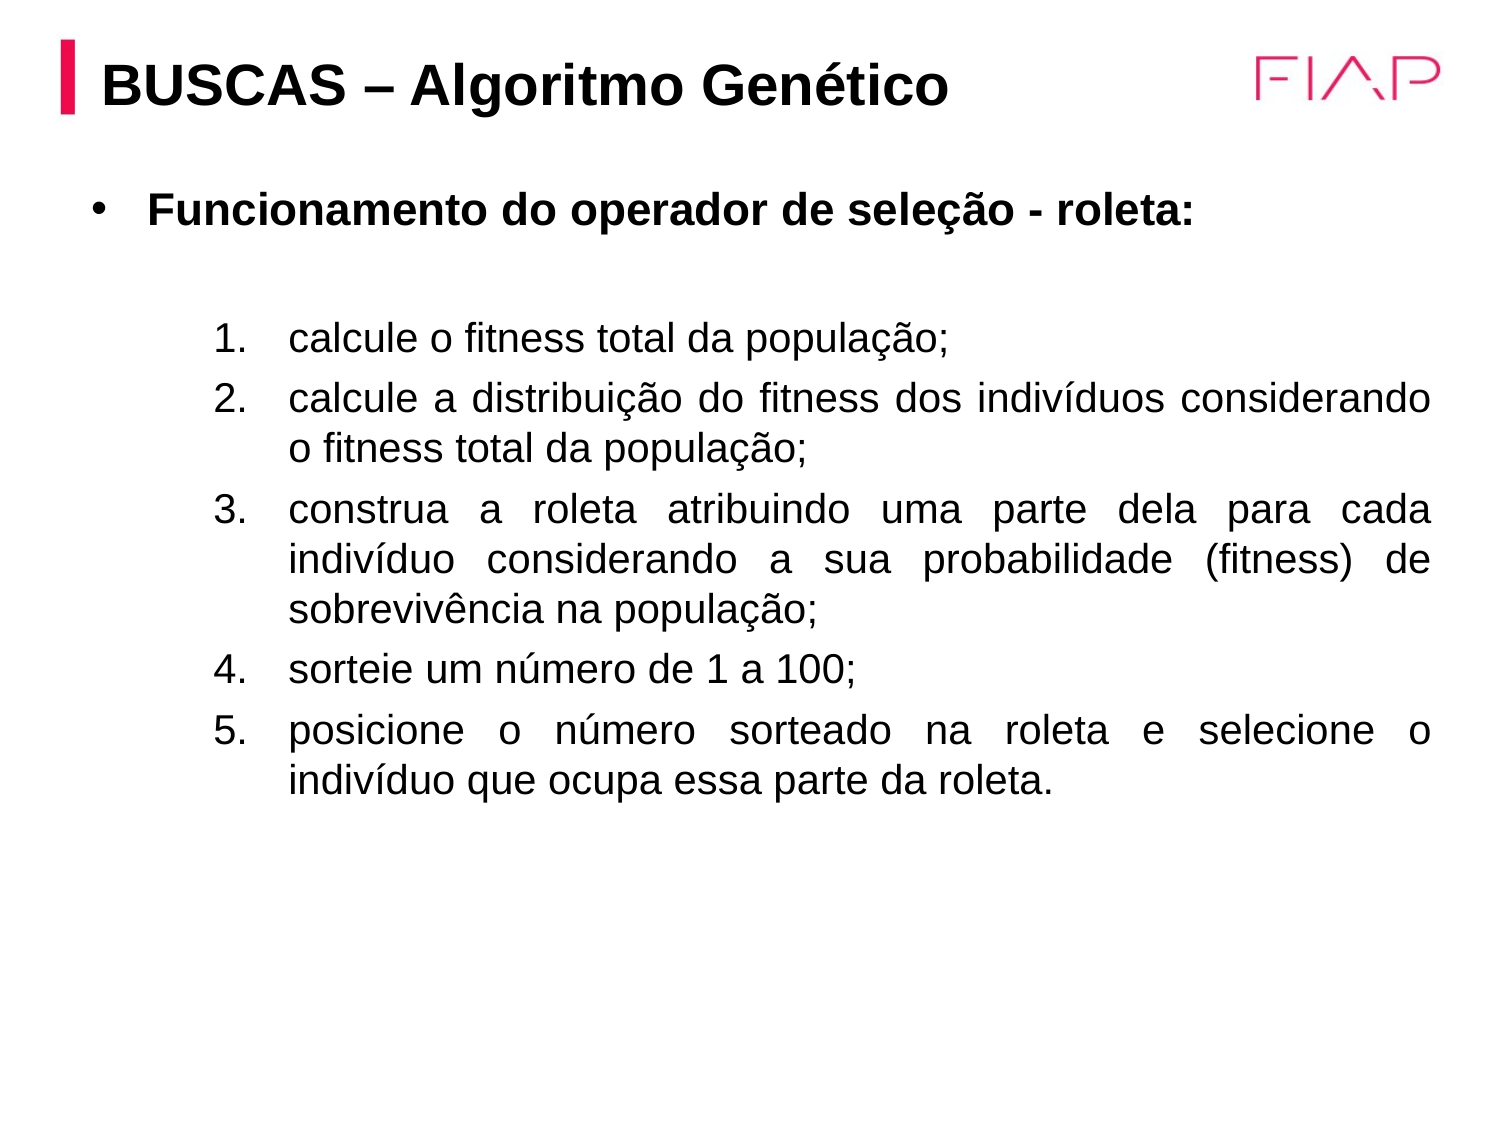

BUSCAS – Algoritmo Genético
Funcionamento do operador de seleção - roleta:

calcule o fitness total da população;
calcule a distribuição do fitness dos indivíduos considerando o fitness total da população;
construa a roleta atribuindo uma parte dela para cada indivíduo considerando a sua probabilidade (fitness) de sobrevivência na população;
sorteie um número de 1 a 100;
posicione o número sorteado na roleta e selecione o indivíduo que ocupa essa parte da roleta.